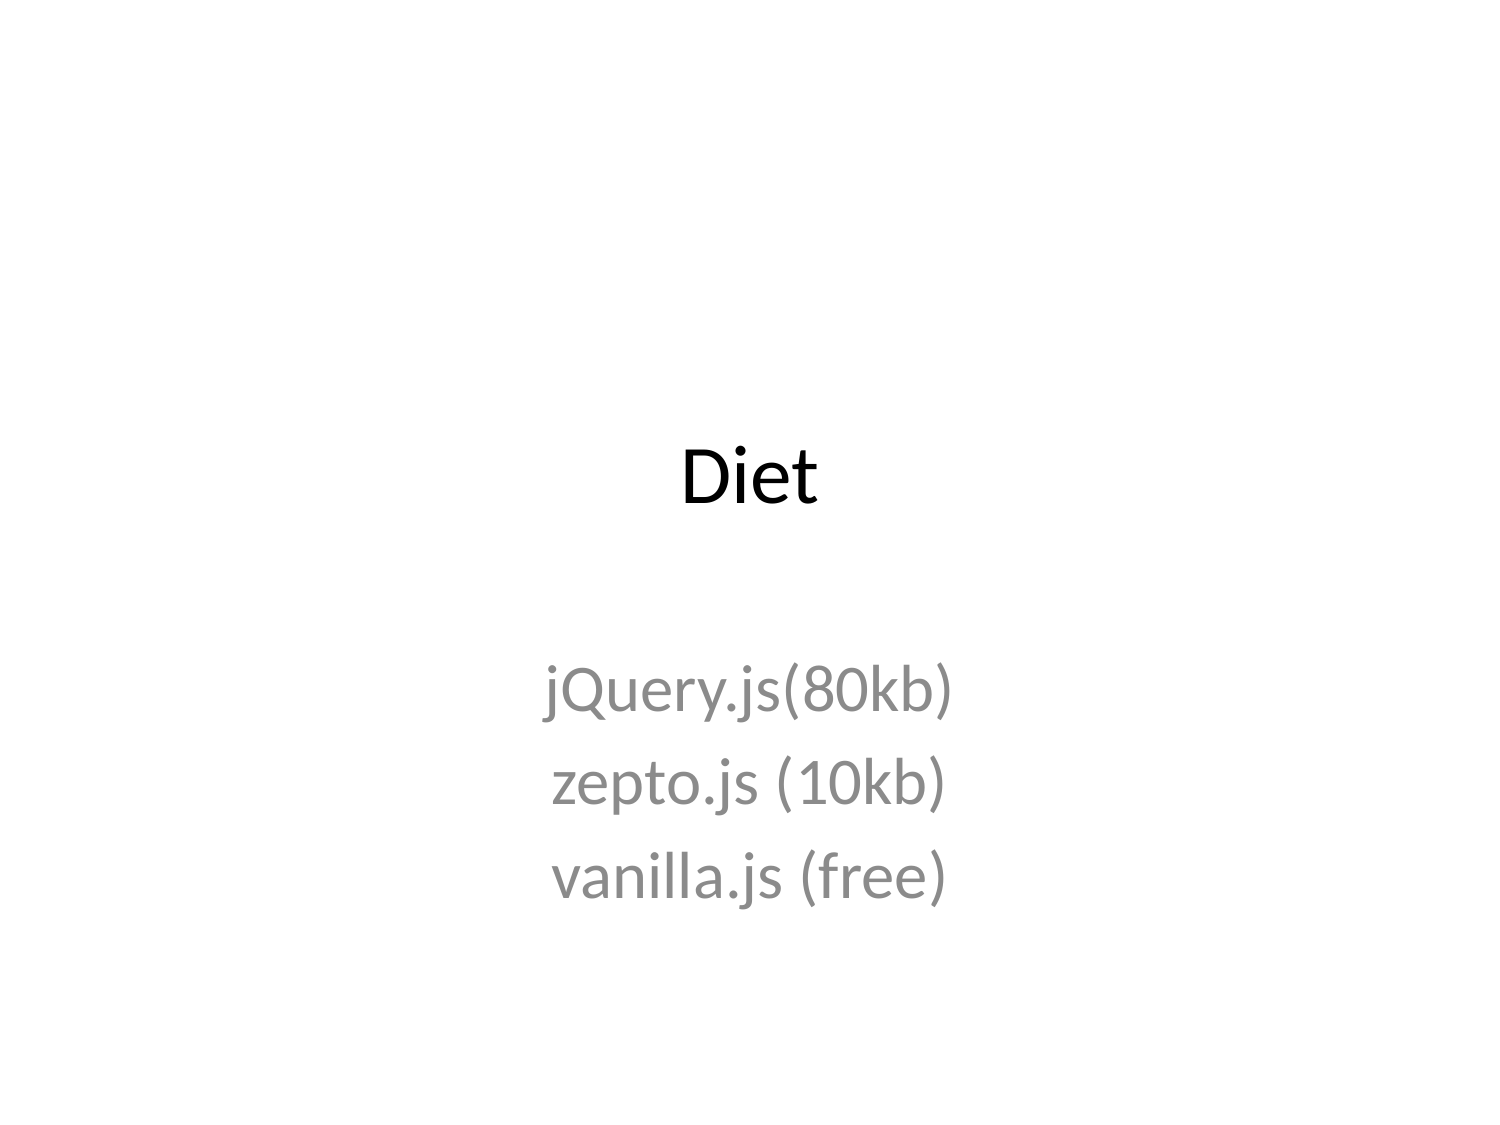

# Diet
jQuery.js(80kb)
zepto.js (10kb)
vanilla.js (free)